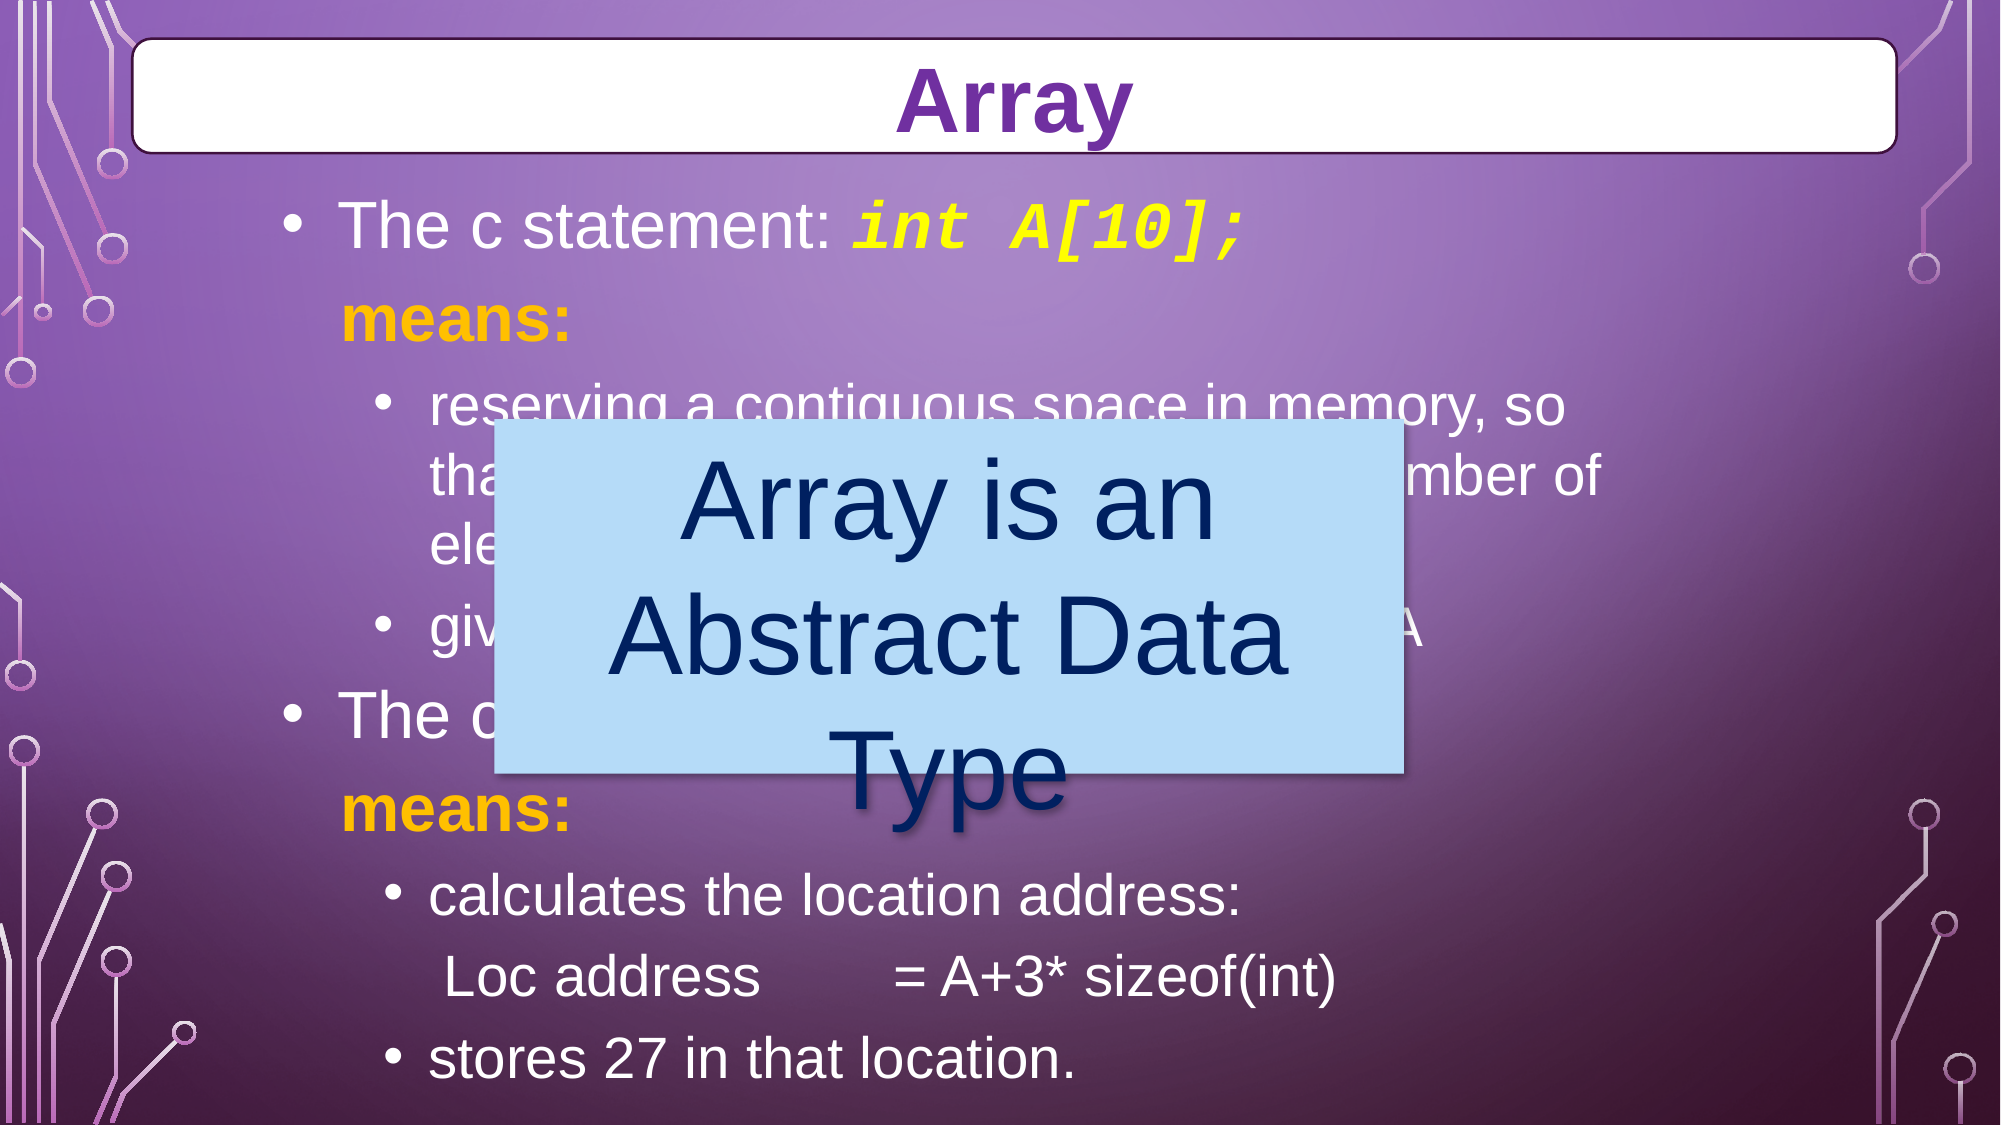

Array
The c statement: int A[10];
means:
reserving a contiguous space in memory, so that: memory size = element size * number of elements
giving the starting address the name A
The c statement : A[3] = 27;
means:
calculates the location address:
Loc address	= A+3* sizeof(int)
stores 27 in that location.
Array is an Abstract Data Type